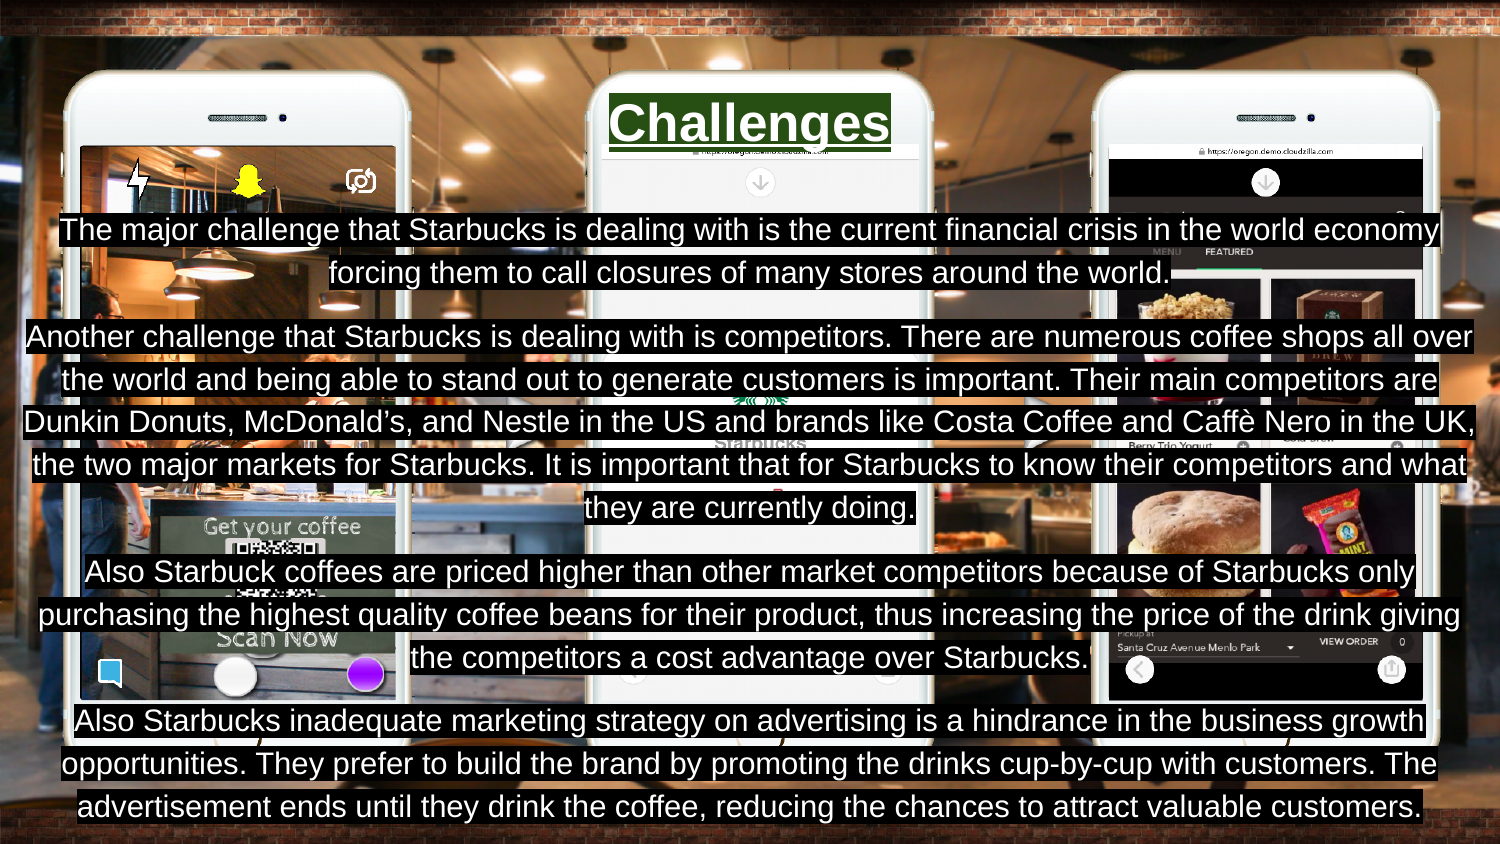

# Challenges
The major challenge that Starbucks is dealing with is the current financial crisis in the world economy forcing them to call closures of many stores around the world.
Another challenge that Starbucks is dealing with is competitors. There are numerous coffee shops all over the world and being able to stand out to generate customers is important. Their main competitors are Dunkin Donuts, McDonald’s, and Nestle in the US and brands like Costa Coffee and Caffè Nero in the UK, the two major markets for Starbucks. It is important that for Starbucks to know their competitors and what they are currently doing.
Also Starbuck coffees are priced higher than other market competitors because of Starbucks only purchasing the highest quality coffee beans for their product, thus increasing the price of the drink giving the competitors a cost advantage over Starbucks.
Also Starbucks inadequate marketing strategy on advertising is a hindrance in the business growth opportunities. They prefer to build the brand by promoting the drinks cup-by-cup with customers. The advertisement ends until they drink the coffee, reducing the chances to attract valuable customers.